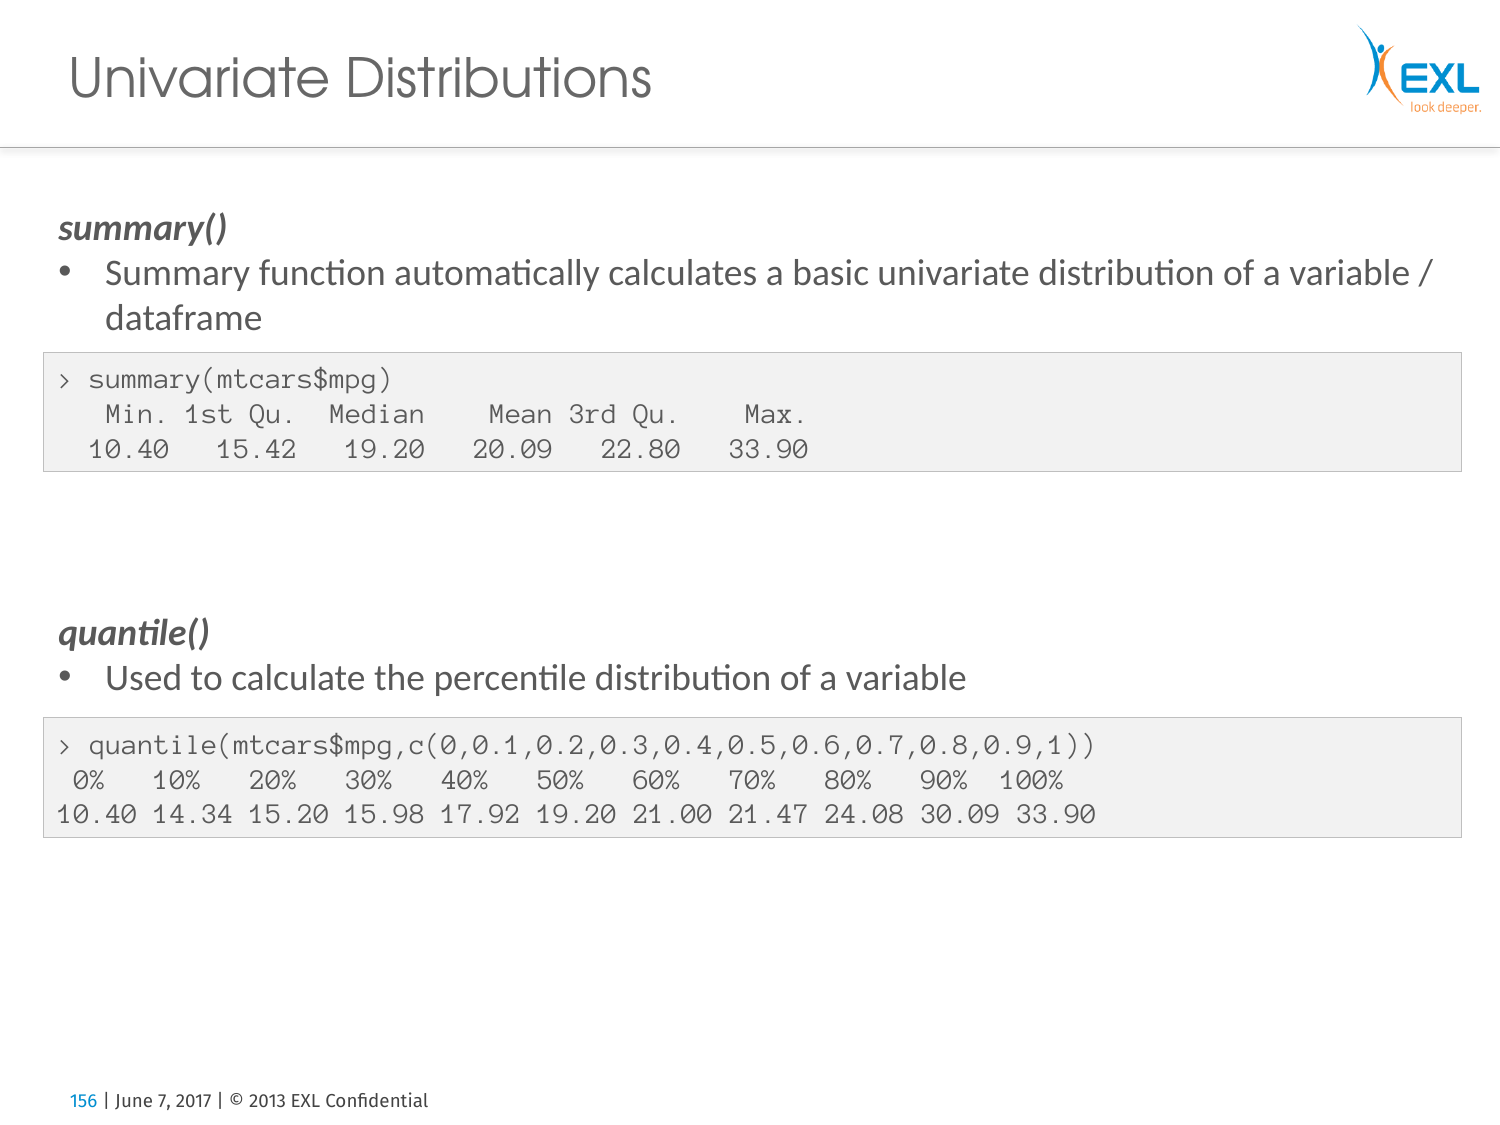

# Univariate Distributions
summary()
Summary function automatically calculates a basic univariate distribution of a variable / dataframe

quantile()
Used to calculate the percentile distribution of a variable

> summary(mtcars$mpg)
   Min. 1st Qu.  Median    Mean 3rd Qu.    Max.
  10.40   15.42   19.20   20.09   22.80   33.90
> quantile(mtcars$mpg,c(0,0.1,0.2,0.3,0.4,0.5,0.6,0.7,0.8,0.9,1))
 0%   10%   20%   30%   40%   50%   60%   70%   80%   90%  100%
10.40 14.34 15.20 15.98 17.92 19.20 21.00 21.47 24.08 30.09 33.90